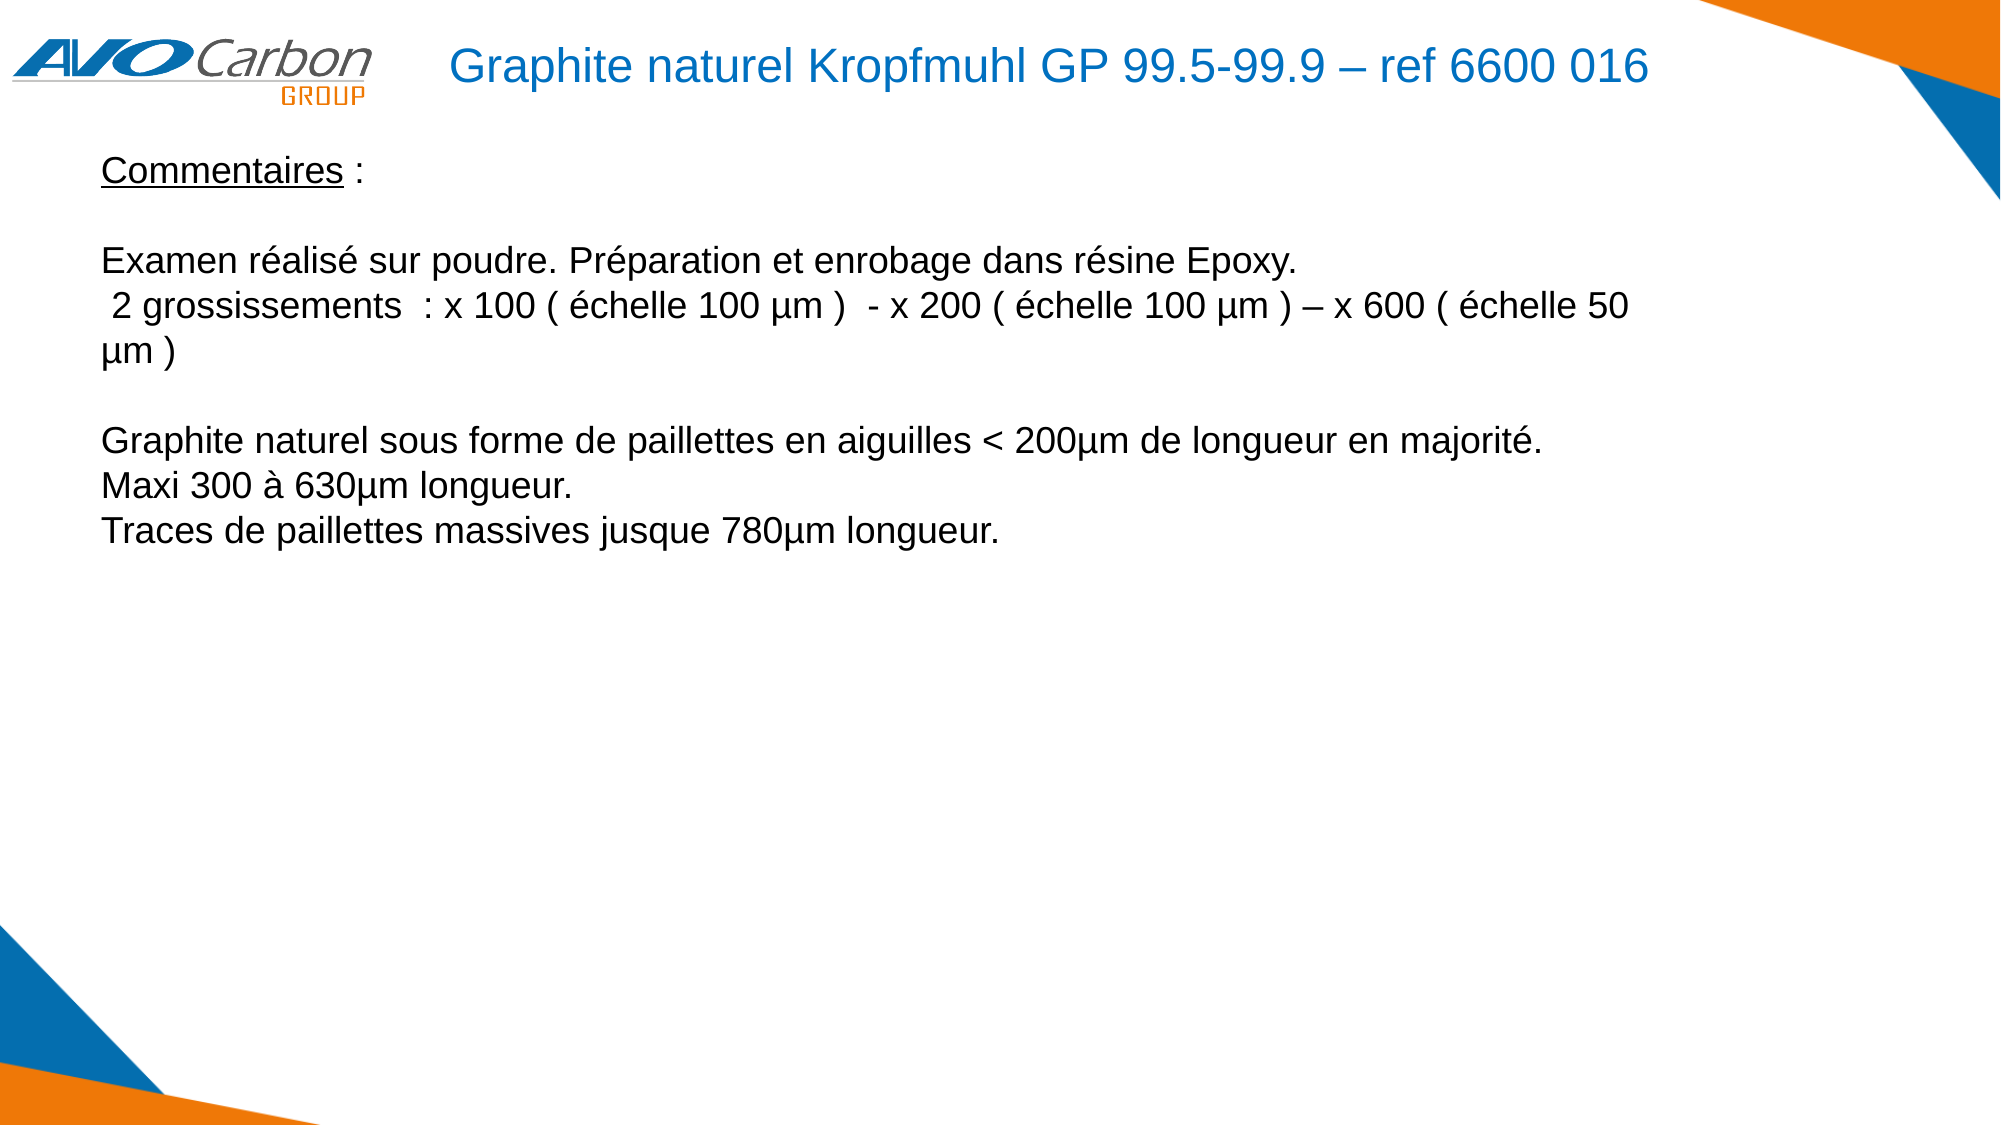

Graphite naturel Kropfmuhl GP 99.5-99.9 – ref 6600 016
Commentaires :

Examen réalisé sur poudre. Préparation et enrobage dans résine Epoxy.
 2 grossissements  : x 100 ( échelle 100 µm )  - x 200 ( échelle 100 µm ) – x 600 ( échelle 50 µm )

Graphite naturel sous forme de paillettes en aiguilles < 200µm de longueur en majorité.
Maxi 300 à 630µm longueur.
Traces de paillettes massives jusque 780µm longueur.